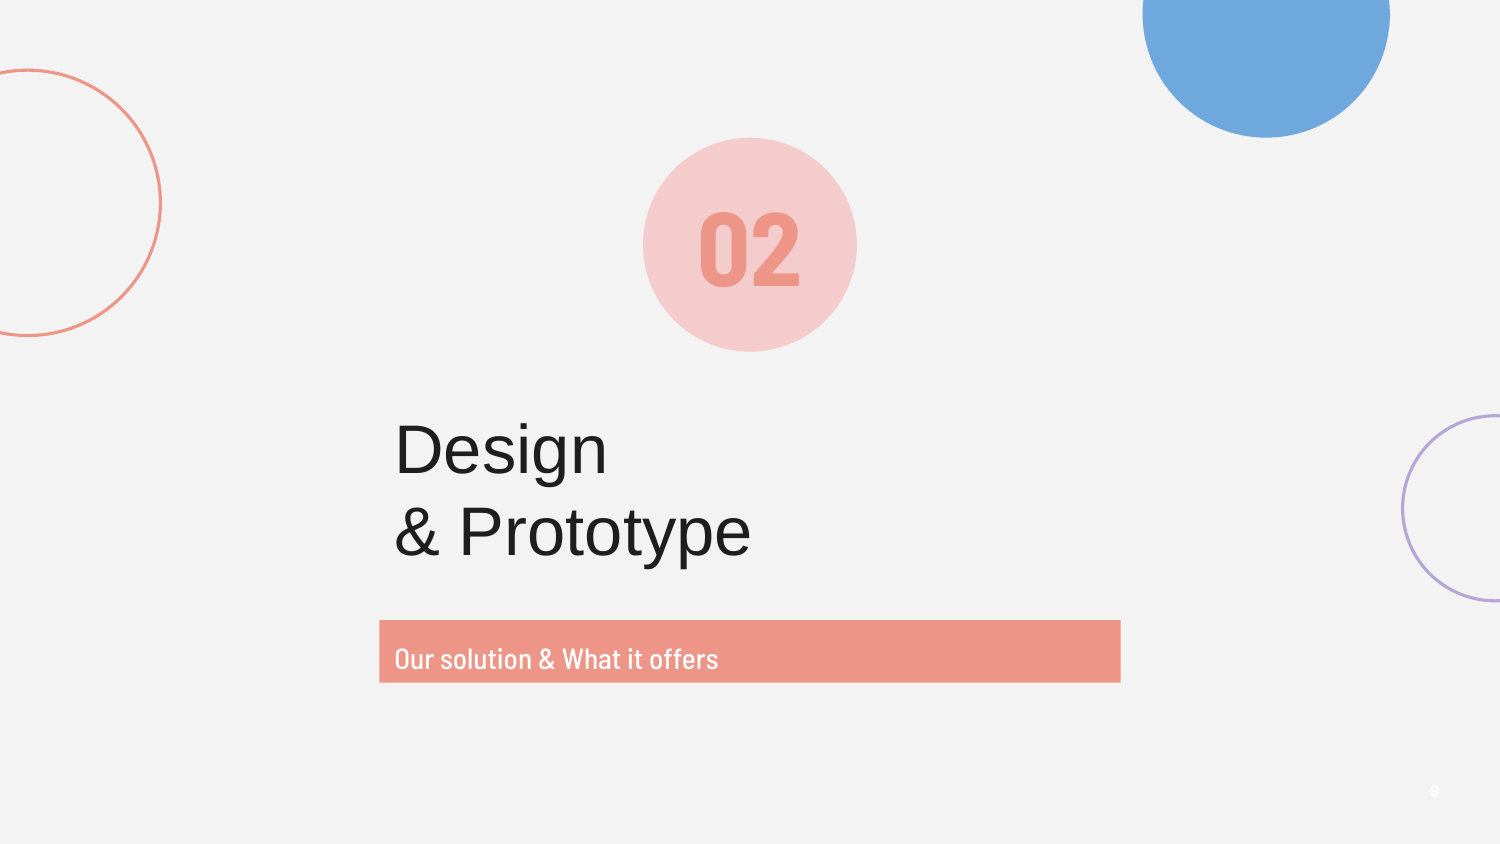

02
Design
& Prototype
Our solution & What it offers
9